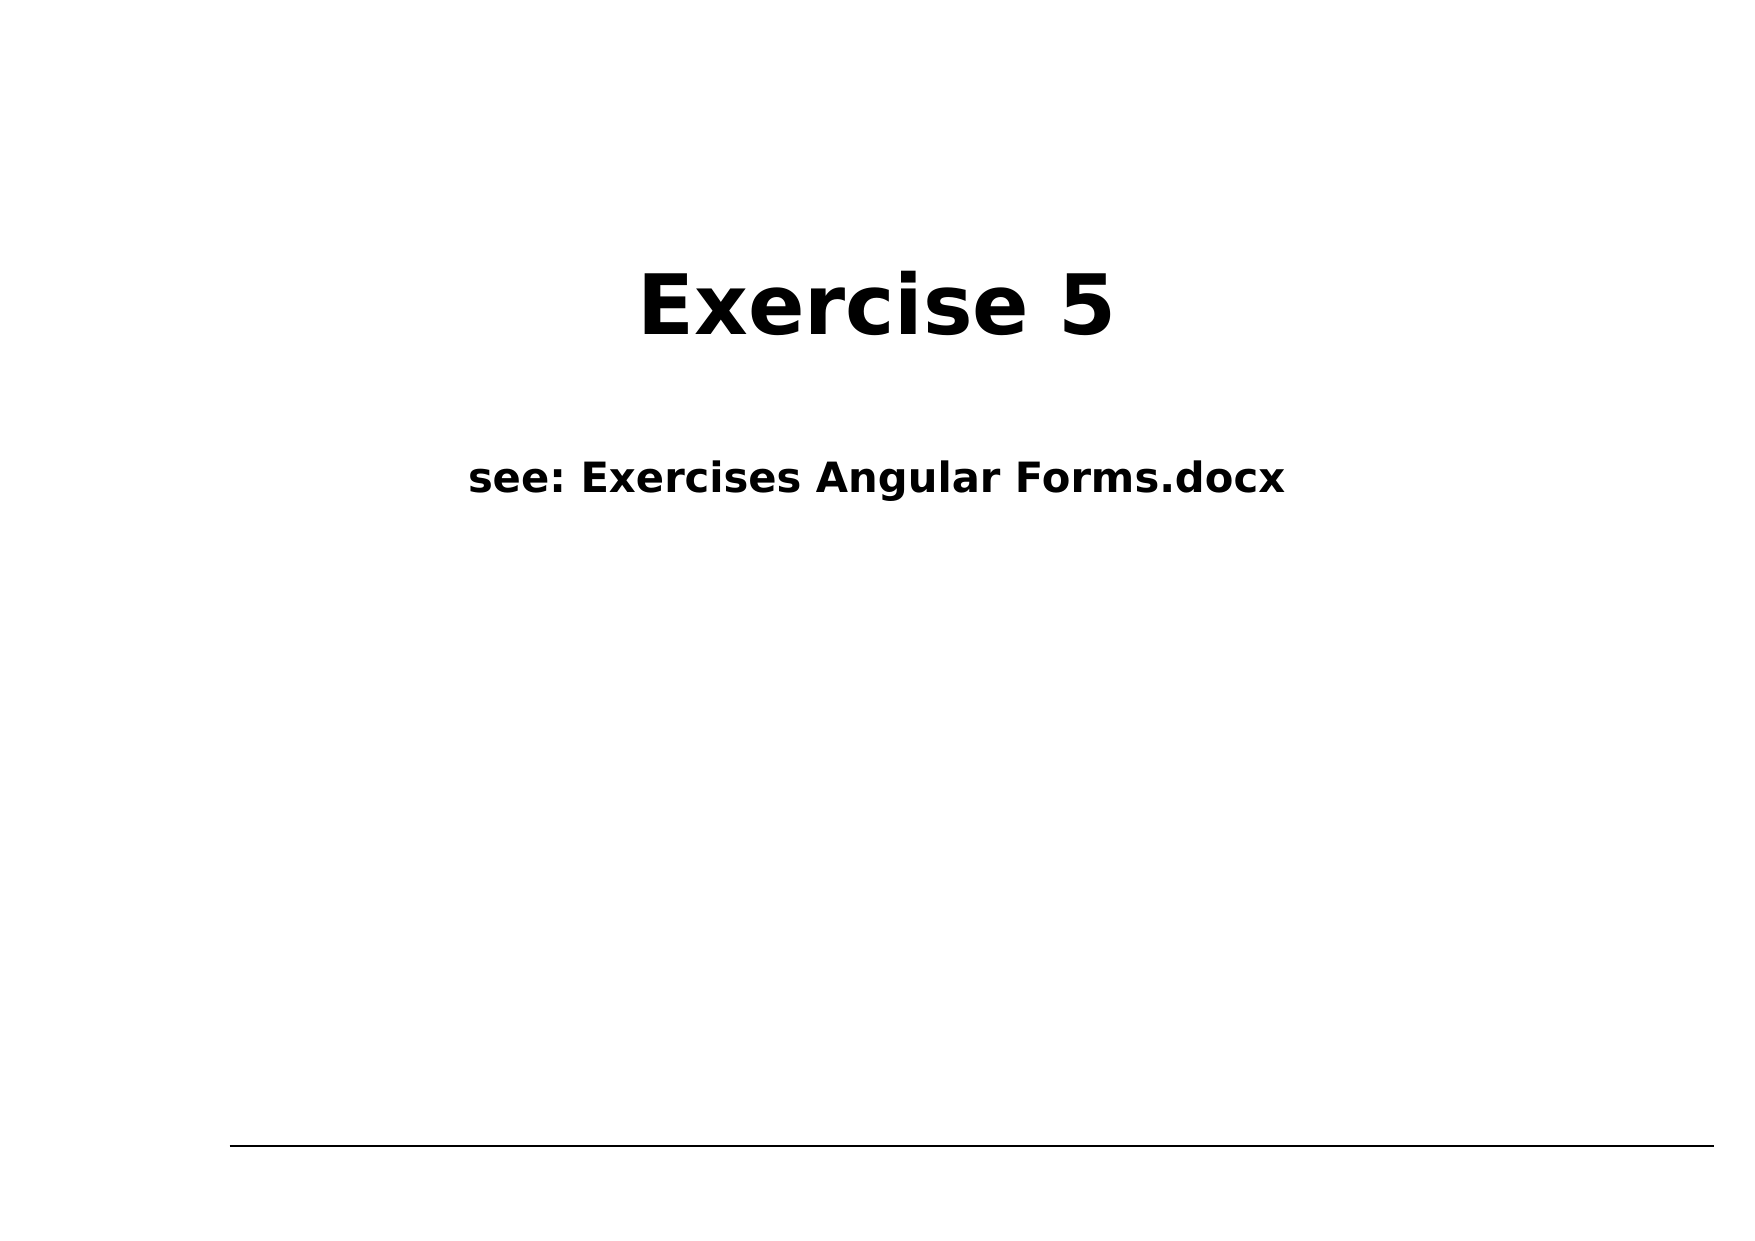

#
Exercise 5

see: Exercises Angular Forms.docx